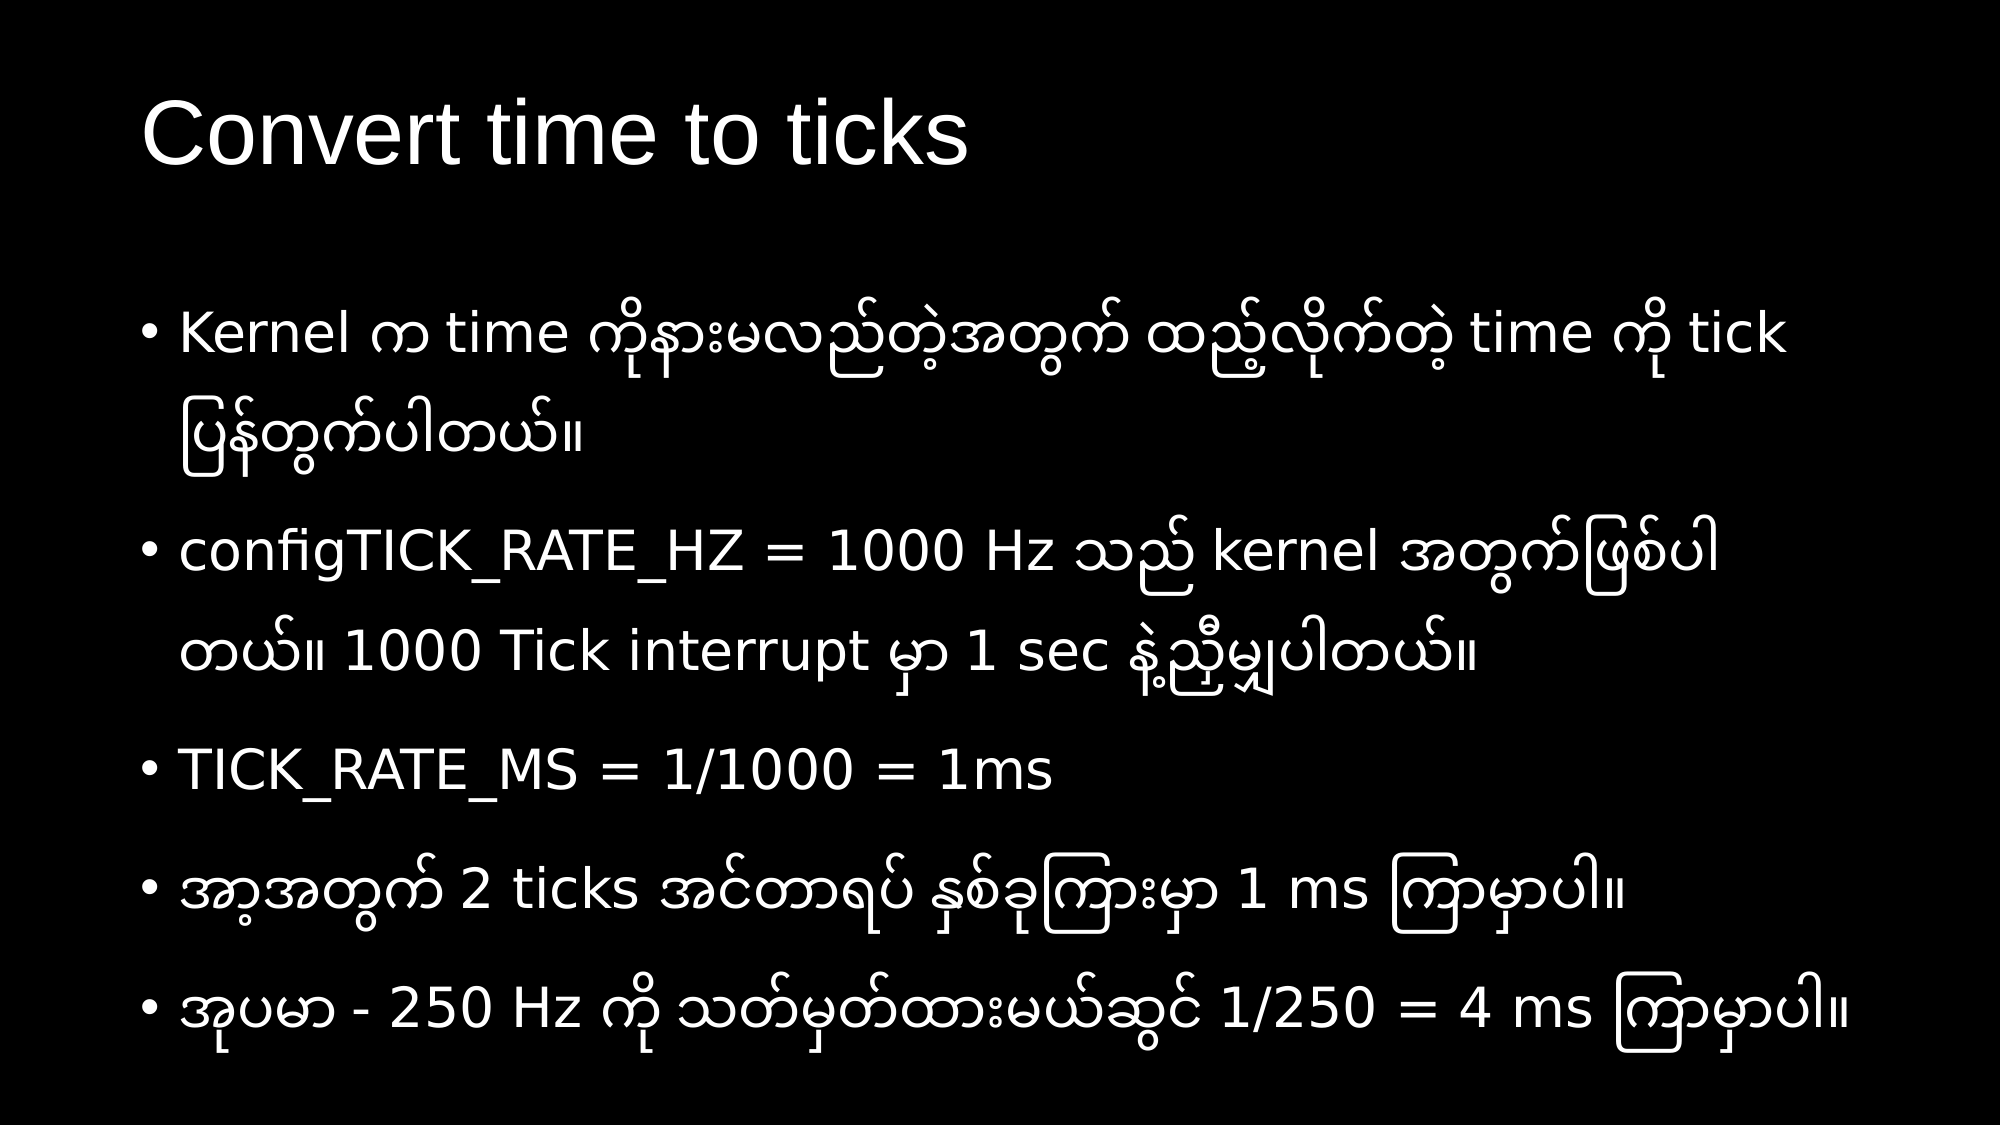

# Convert time to ticks
Kernel က time ကိုနားမလည်တဲ့အတွက် ထည့်လိုက်တဲ့ time ကို tick ပြန်တွက်ပါတယ်။
configTICK_RATE_HZ = 1000 Hz သည် kernel အတွက်ဖြစ်ပါတယ်။ 1000 Tick interrupt မှာ 1 sec နဲ့ညှီမျှပါတယ်။
TICK_RATE_MS = 1/1000 = 1ms
အာ့အတွက် 2 ticks အင်တာရပ် နှစ်ခုကြားမှာ 1 ms ကြာမှာပါ။
အုပမာ - 250 Hz ကို သတ်မှတ်ထားမယ်ဆွင် 1/250 = 4 ms ကြာမှာပါ။